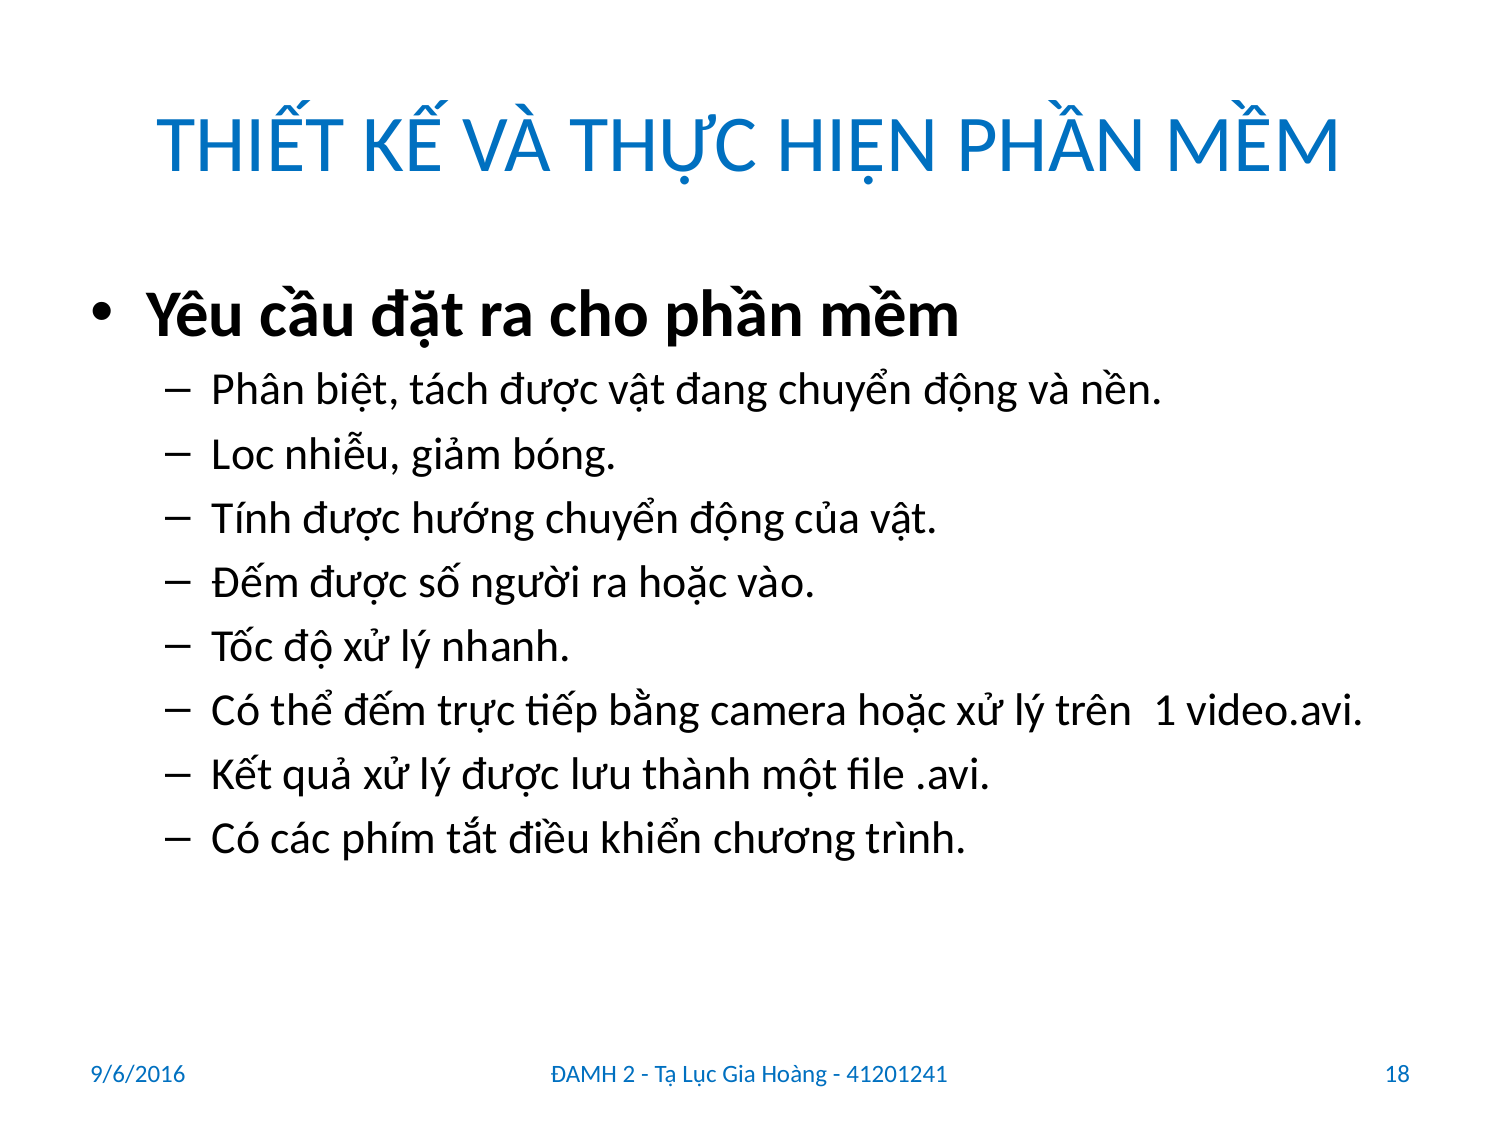

# THIẾT KẾ VÀ THỰC HIỆN PHẦN MỀM
Yêu cầu đặt ra cho phần mềm
Phân biệt, tách được vật đang chuyển động và nền.
Loc nhiễu, giảm bóng.
Tính được hướng chuyển động của vật.
Đếm được số người ra hoặc vào.
Tốc độ xử lý nhanh.
Có thể đếm trực tiếp bằng camera hoặc xử lý trên  1 video.avi.
Kết quả xử lý được lưu thành một file .avi.
Có các phím tắt điều khiển chương trình.
9/6/2016
ĐAMH 2 - Tạ Lục Gia Hoàng - 41201241
18